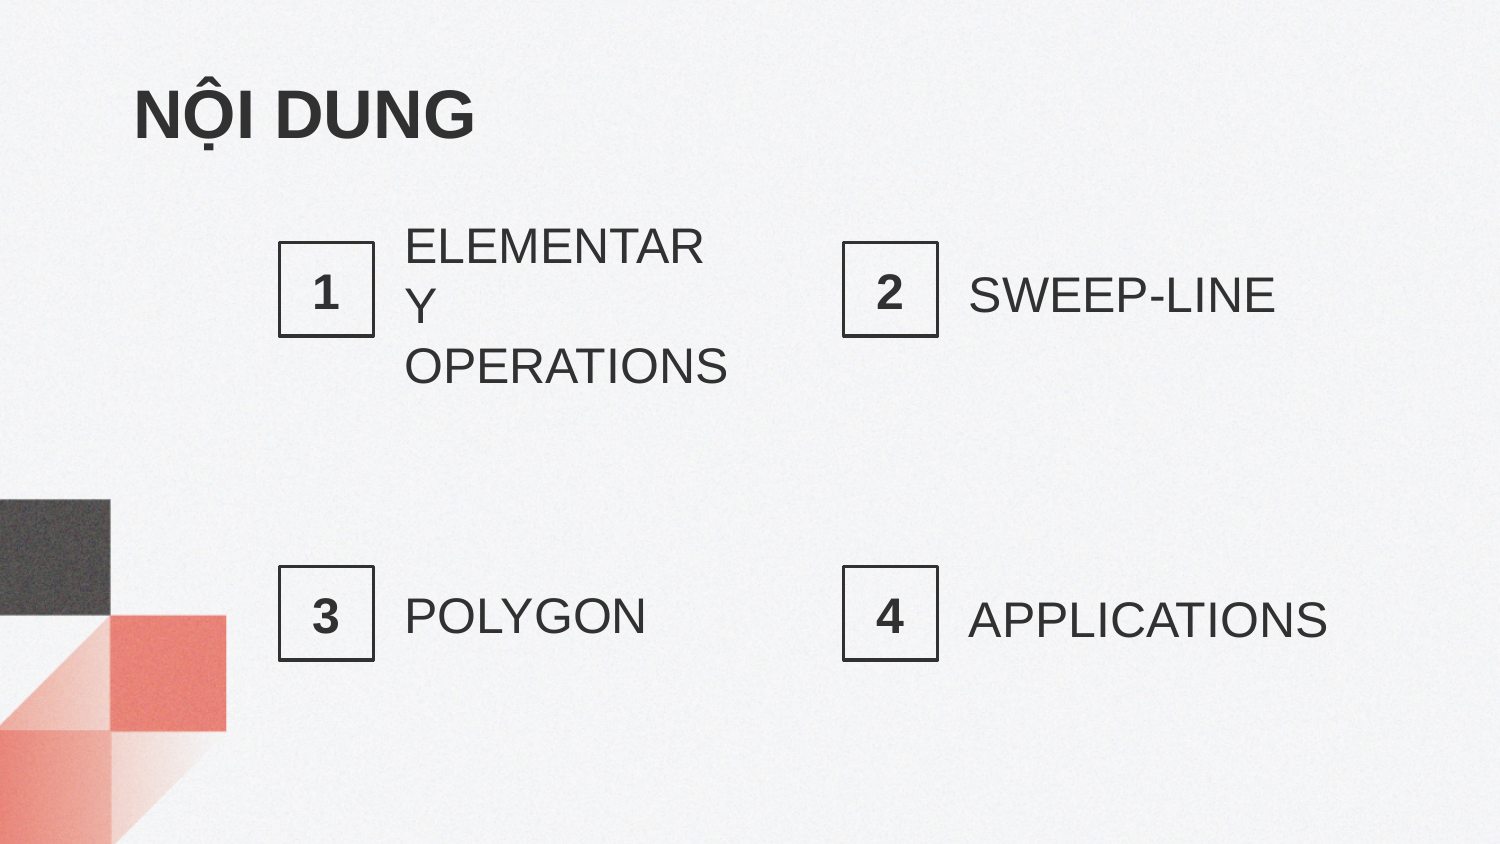

NỘI DUNG
# ELEMENTARY OPERATIONS
1
2
SWEEP-LINE
3
4
POLYGON
APPLICATIONS